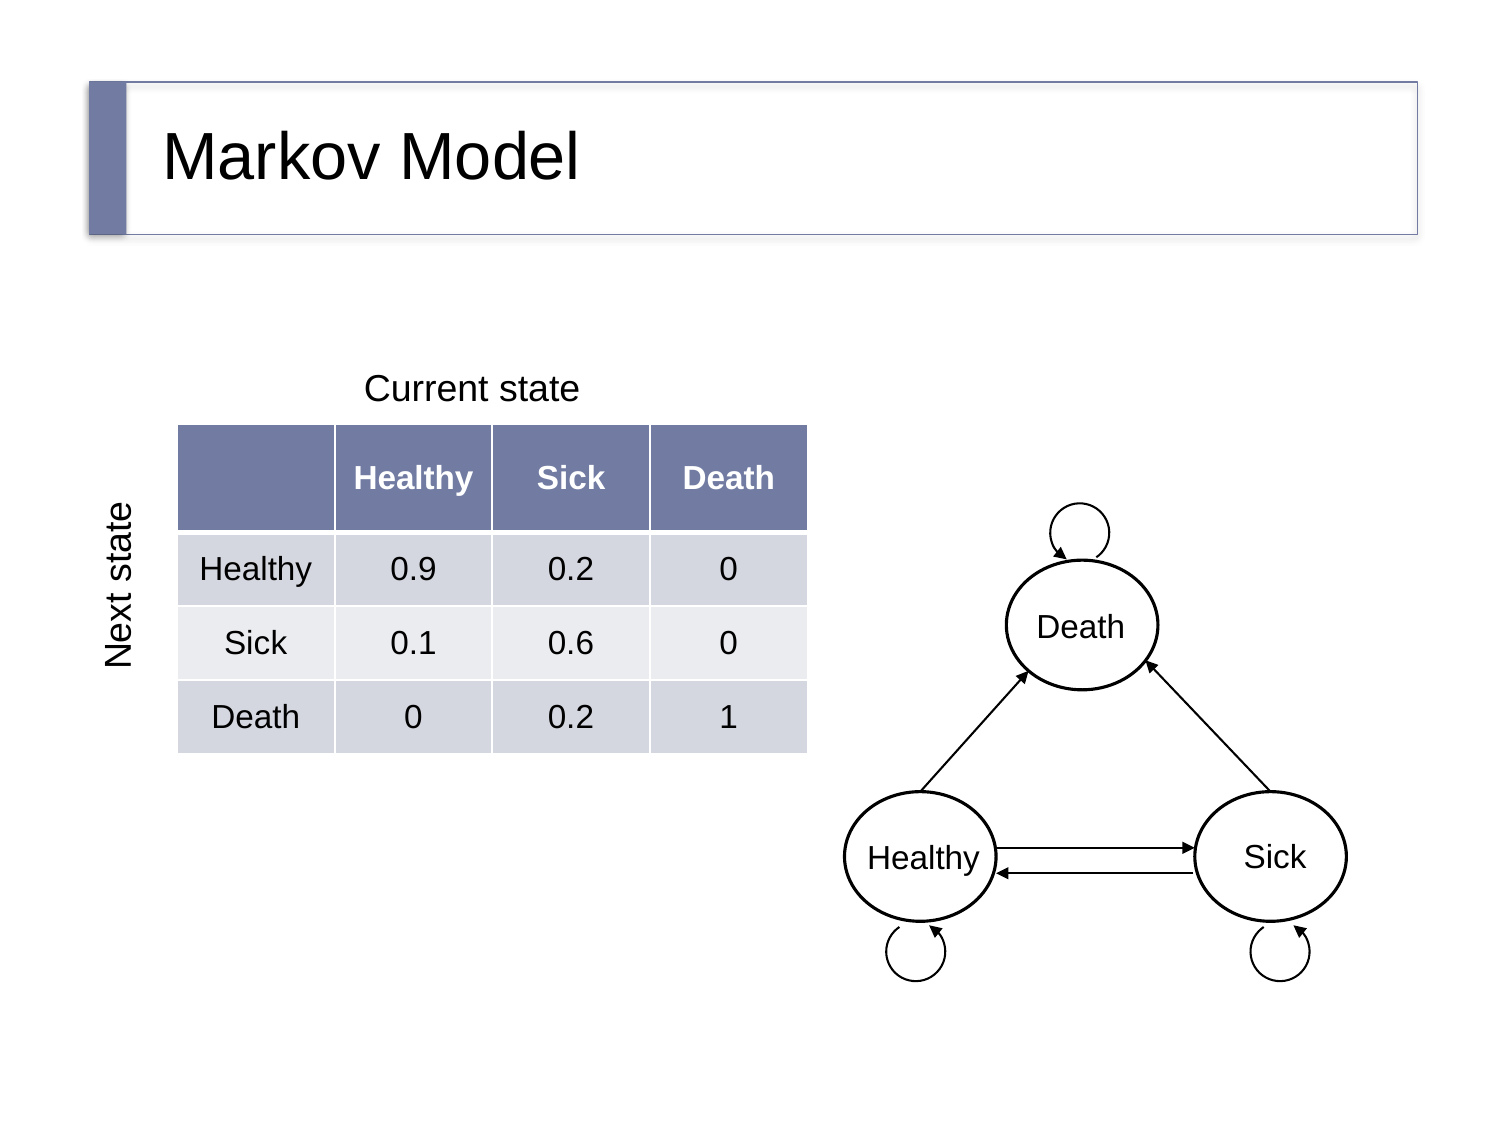

# Markov Model
Current state
|  | Healthy | Sick | Death |
| --- | --- | --- | --- |
| Healthy | 0.9 | 0.2 | 0 |
| Sick | 0.1 | 0.6 | 0 |
| Death | 0 | 0.2 | 1 |
Next state

Death

Sick
Healthy